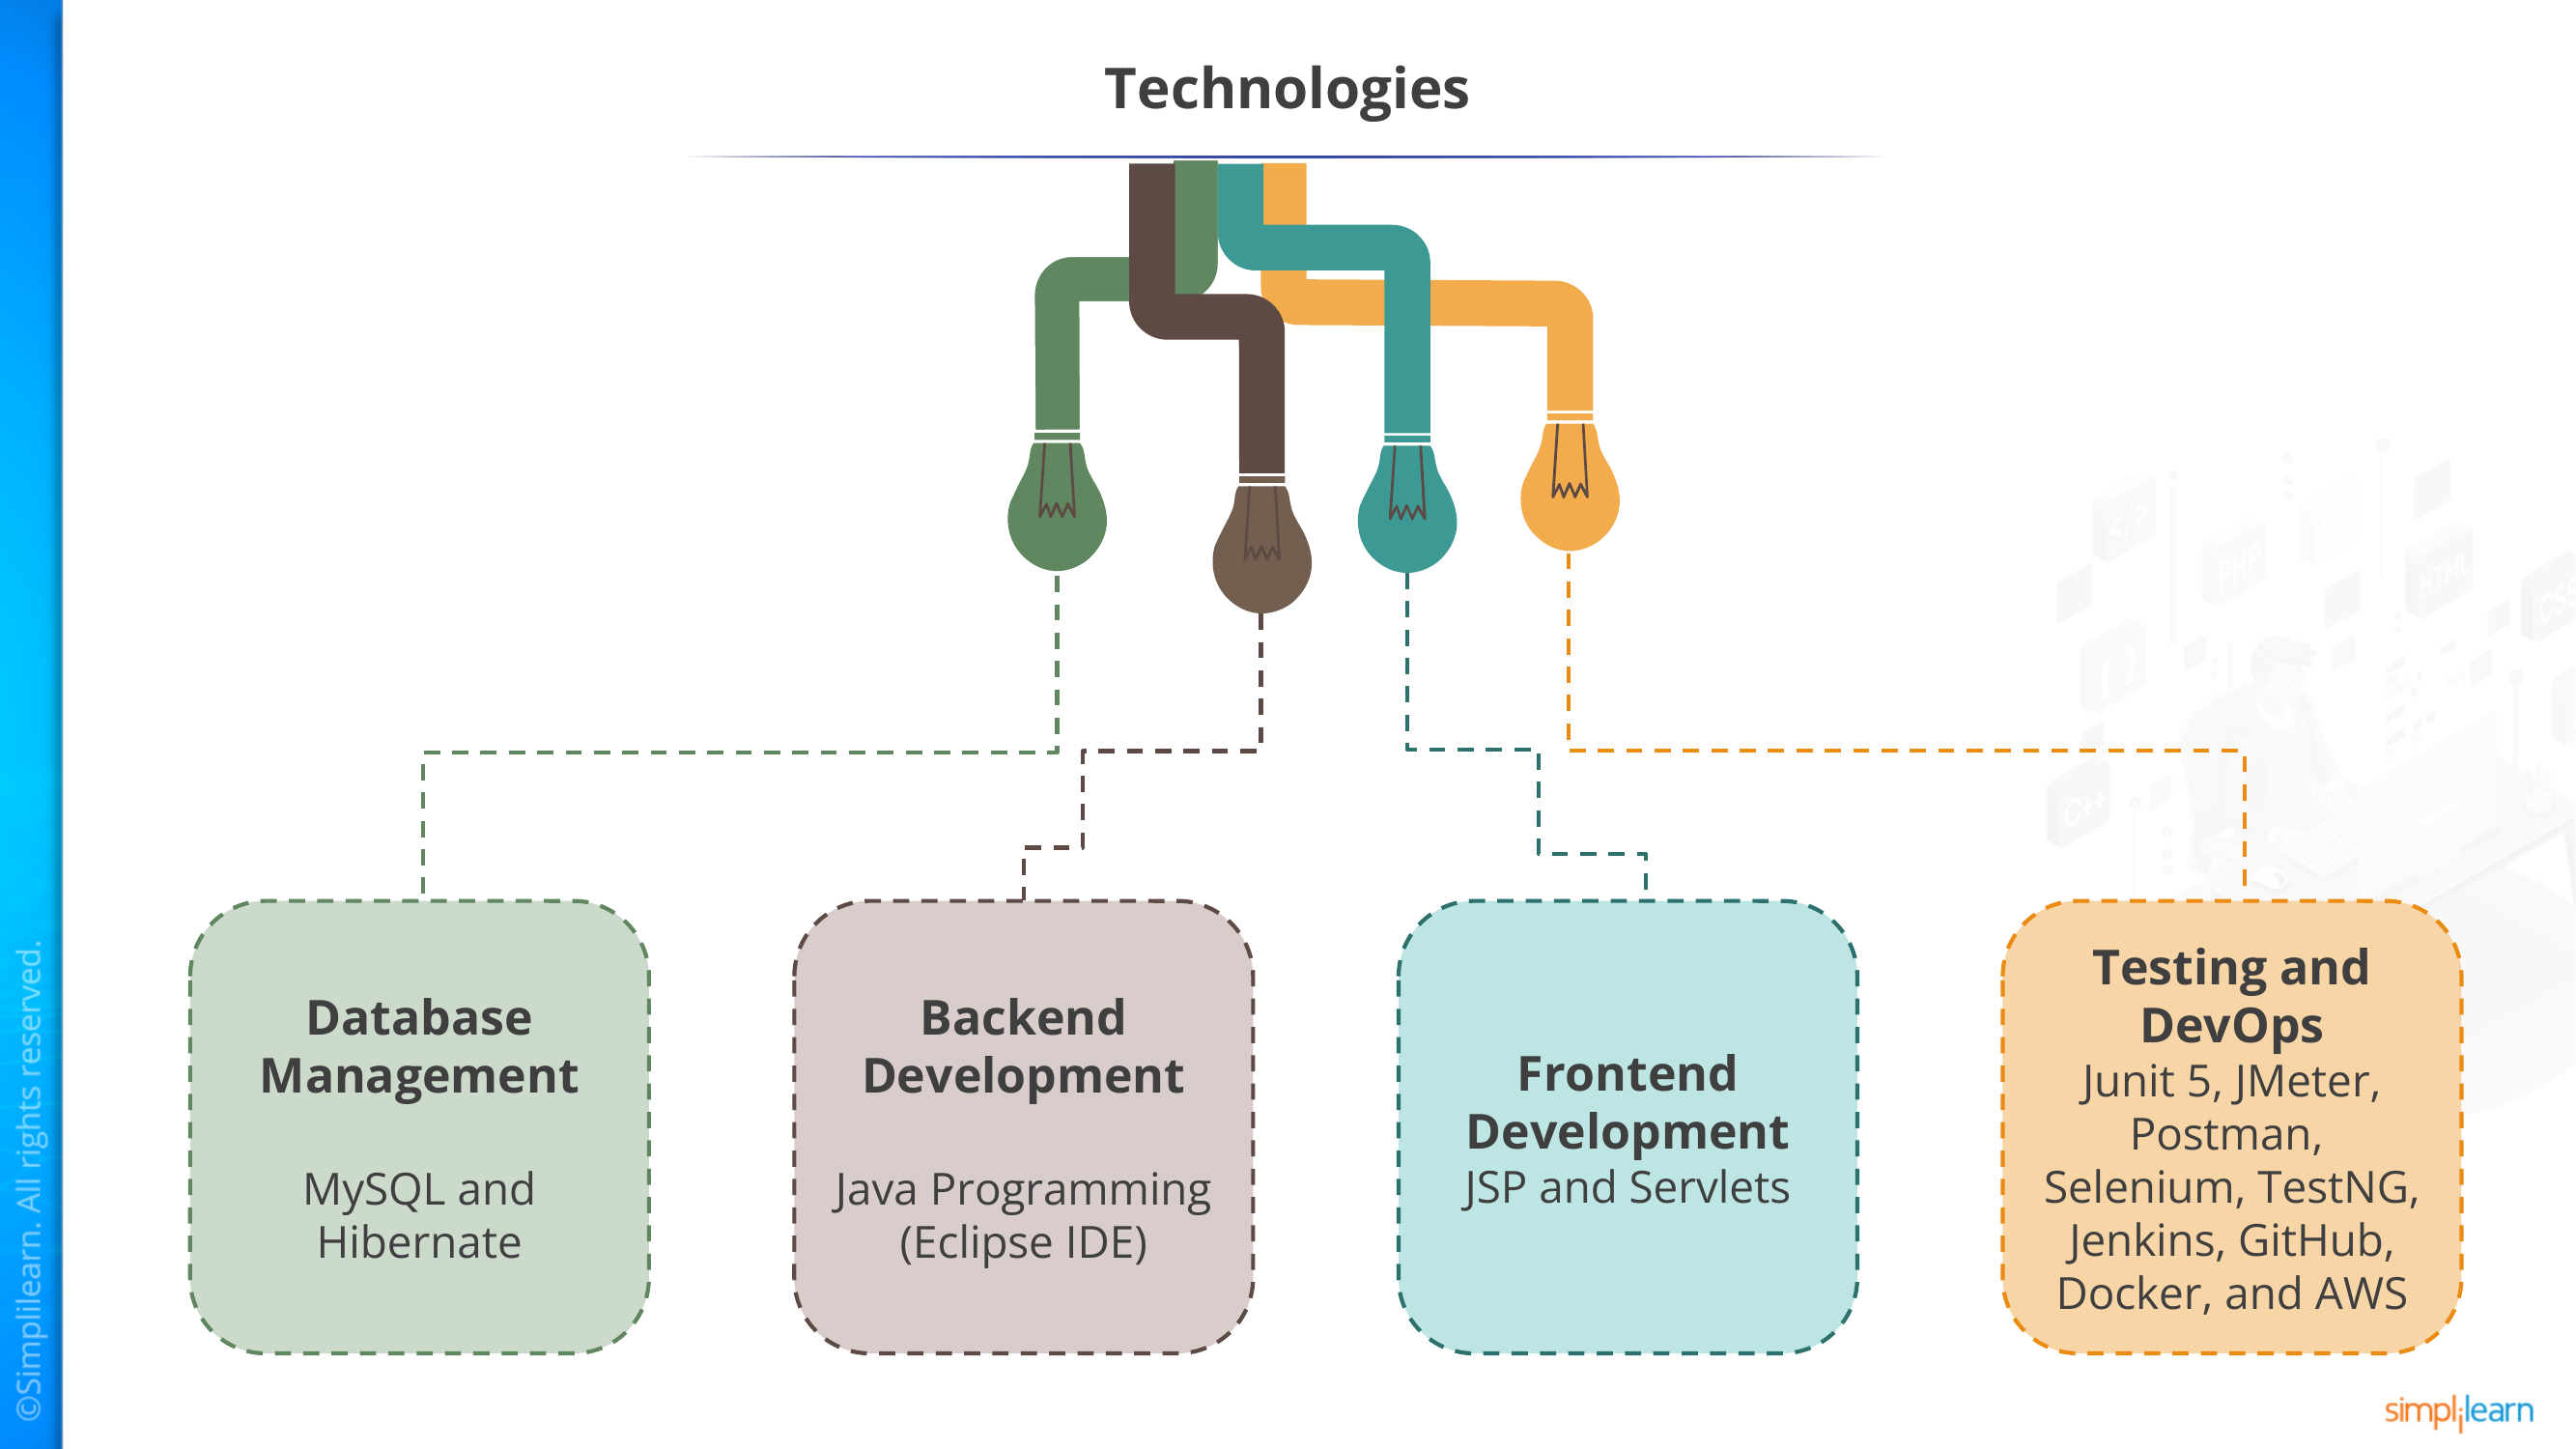

# Technologies

Database Management

MySQL and Hibernate
Backend Development

Java Programming (Eclipse IDE)
Frontend Development
JSP and Servlets
Testing and DevOps
Junit 5, JMeter, Postman,  Selenium, TestNG, Jenkins, GitHub, Docker, and AWS